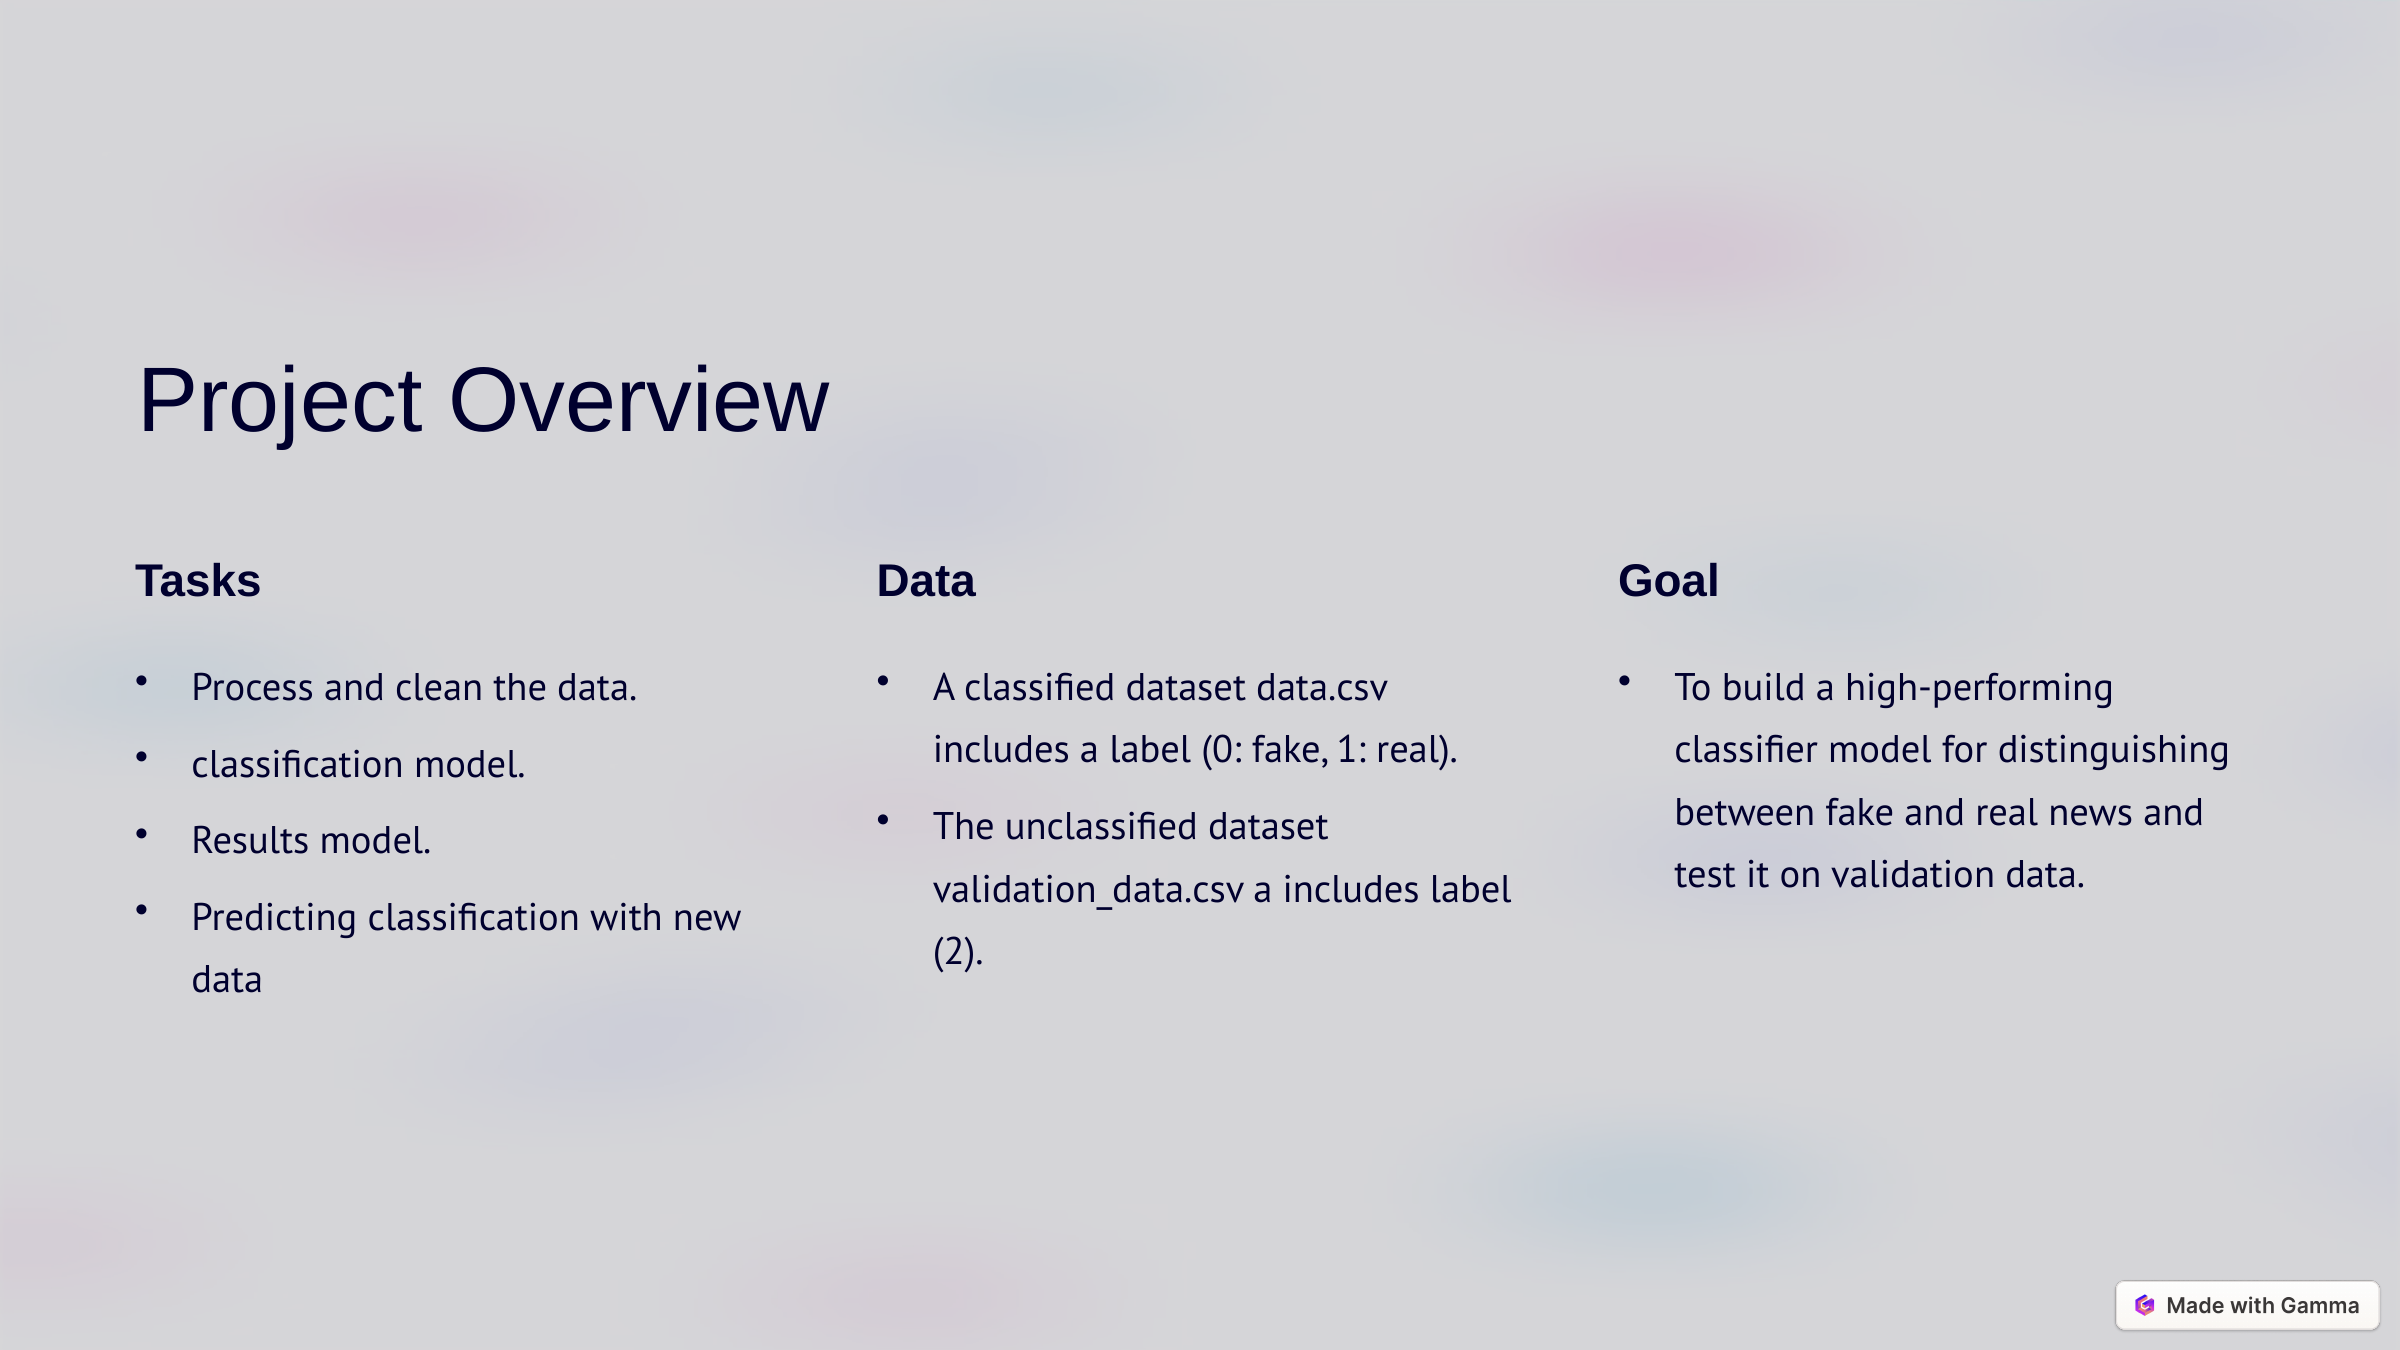

Project Overview
Tasks
Data
Goal
Process and clean the data.
A classified dataset data.csv includes a label (0: fake, 1: real).
To build a high-performing classifier model for distinguishing between fake and real news and test it on validation data.
classification model.
The unclassified dataset validation_data.csv a includes label (2).
Results model.
Predicting classification with new data